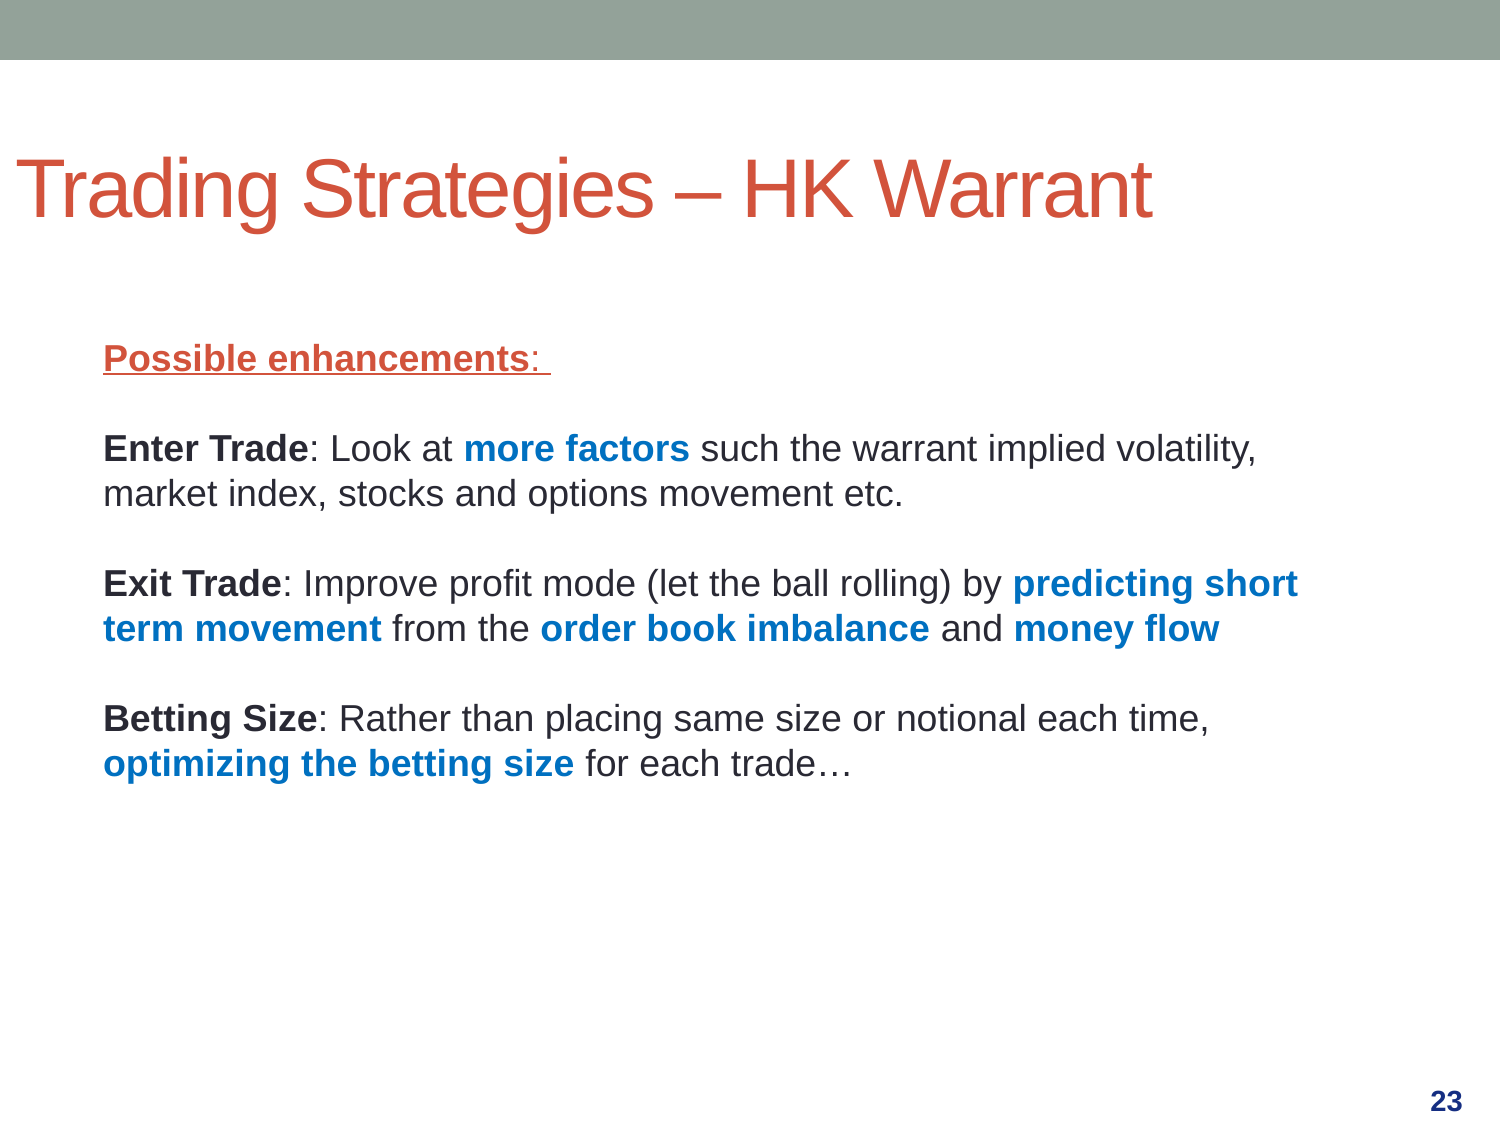

Trading Strategies – HK Warrant

Possible enhancements:

Enter Trade: Look at more factors such the warrant implied volatility, market index, stocks and options movement etc.

Exit Trade: Improve profit mode (let the ball rolling) by predicting short term movement from the order book imbalance and money flow

Betting Size: Rather than placing same size or notional each time, optimizing the betting size for each trade…

23